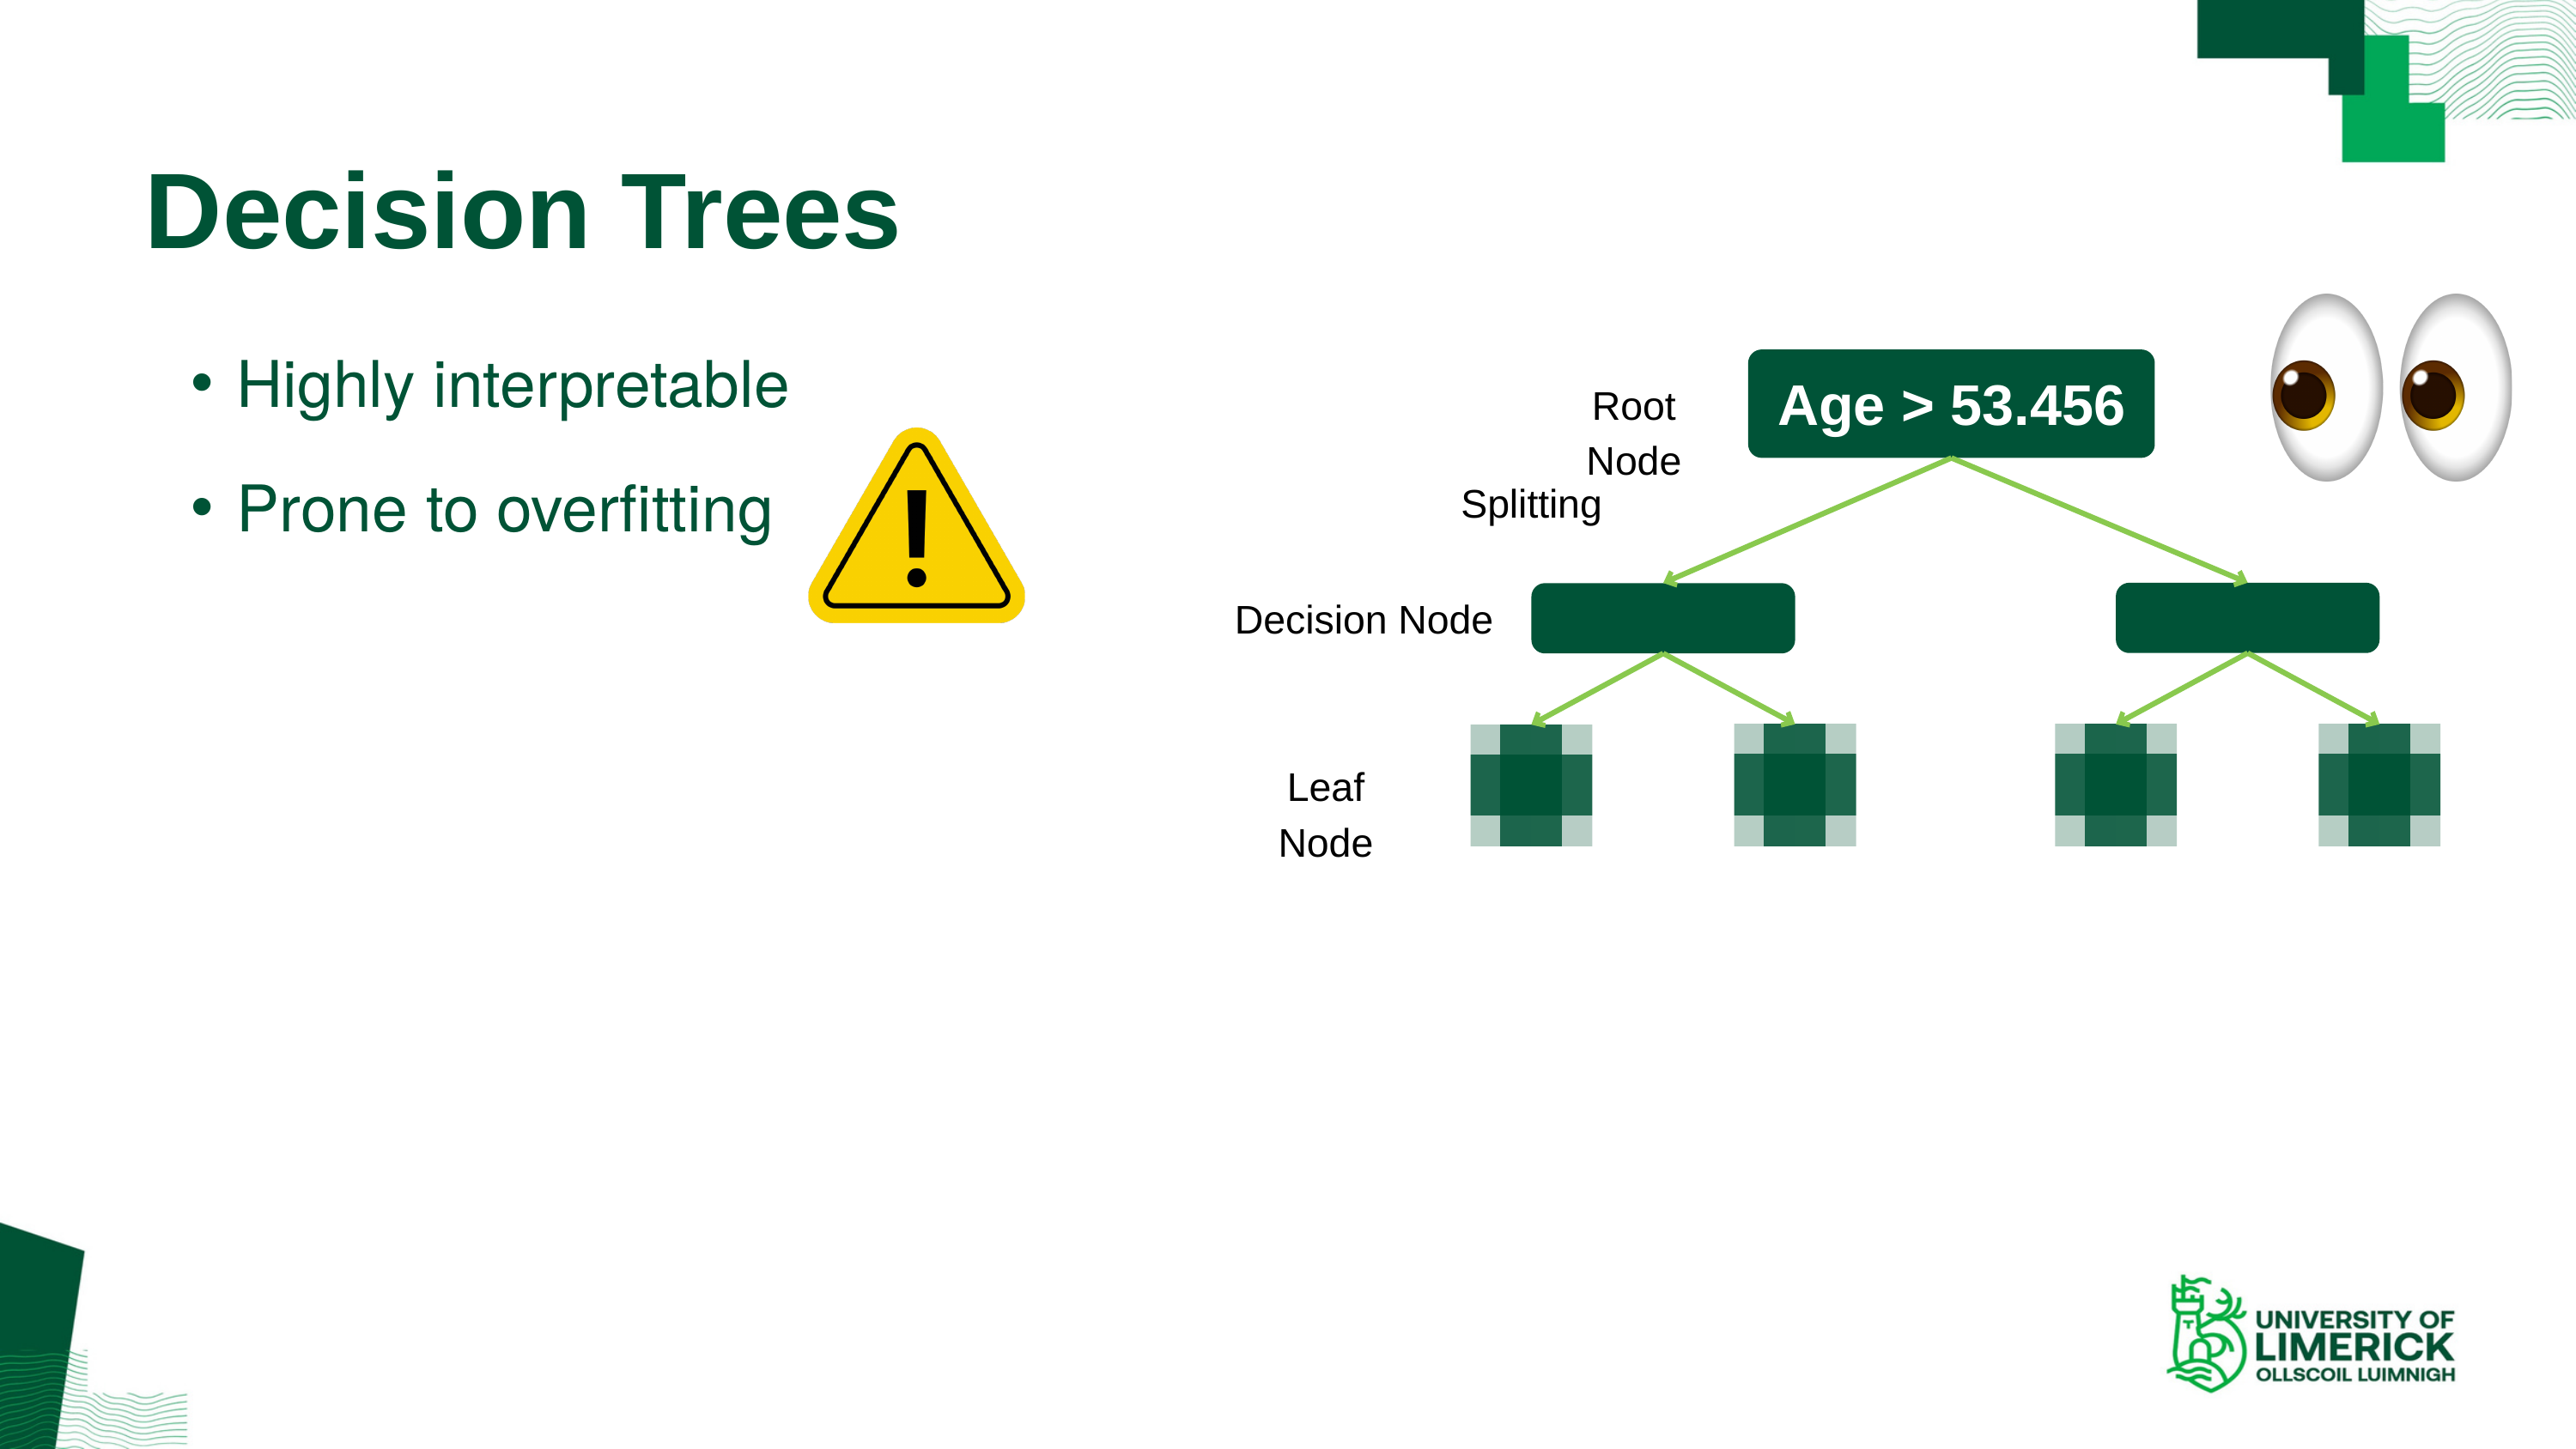

Decision Trees

Highly interpretable
Age > 53.456
Root Node

Splitting
Prone to overfitting

Decision Node

Leaf Node